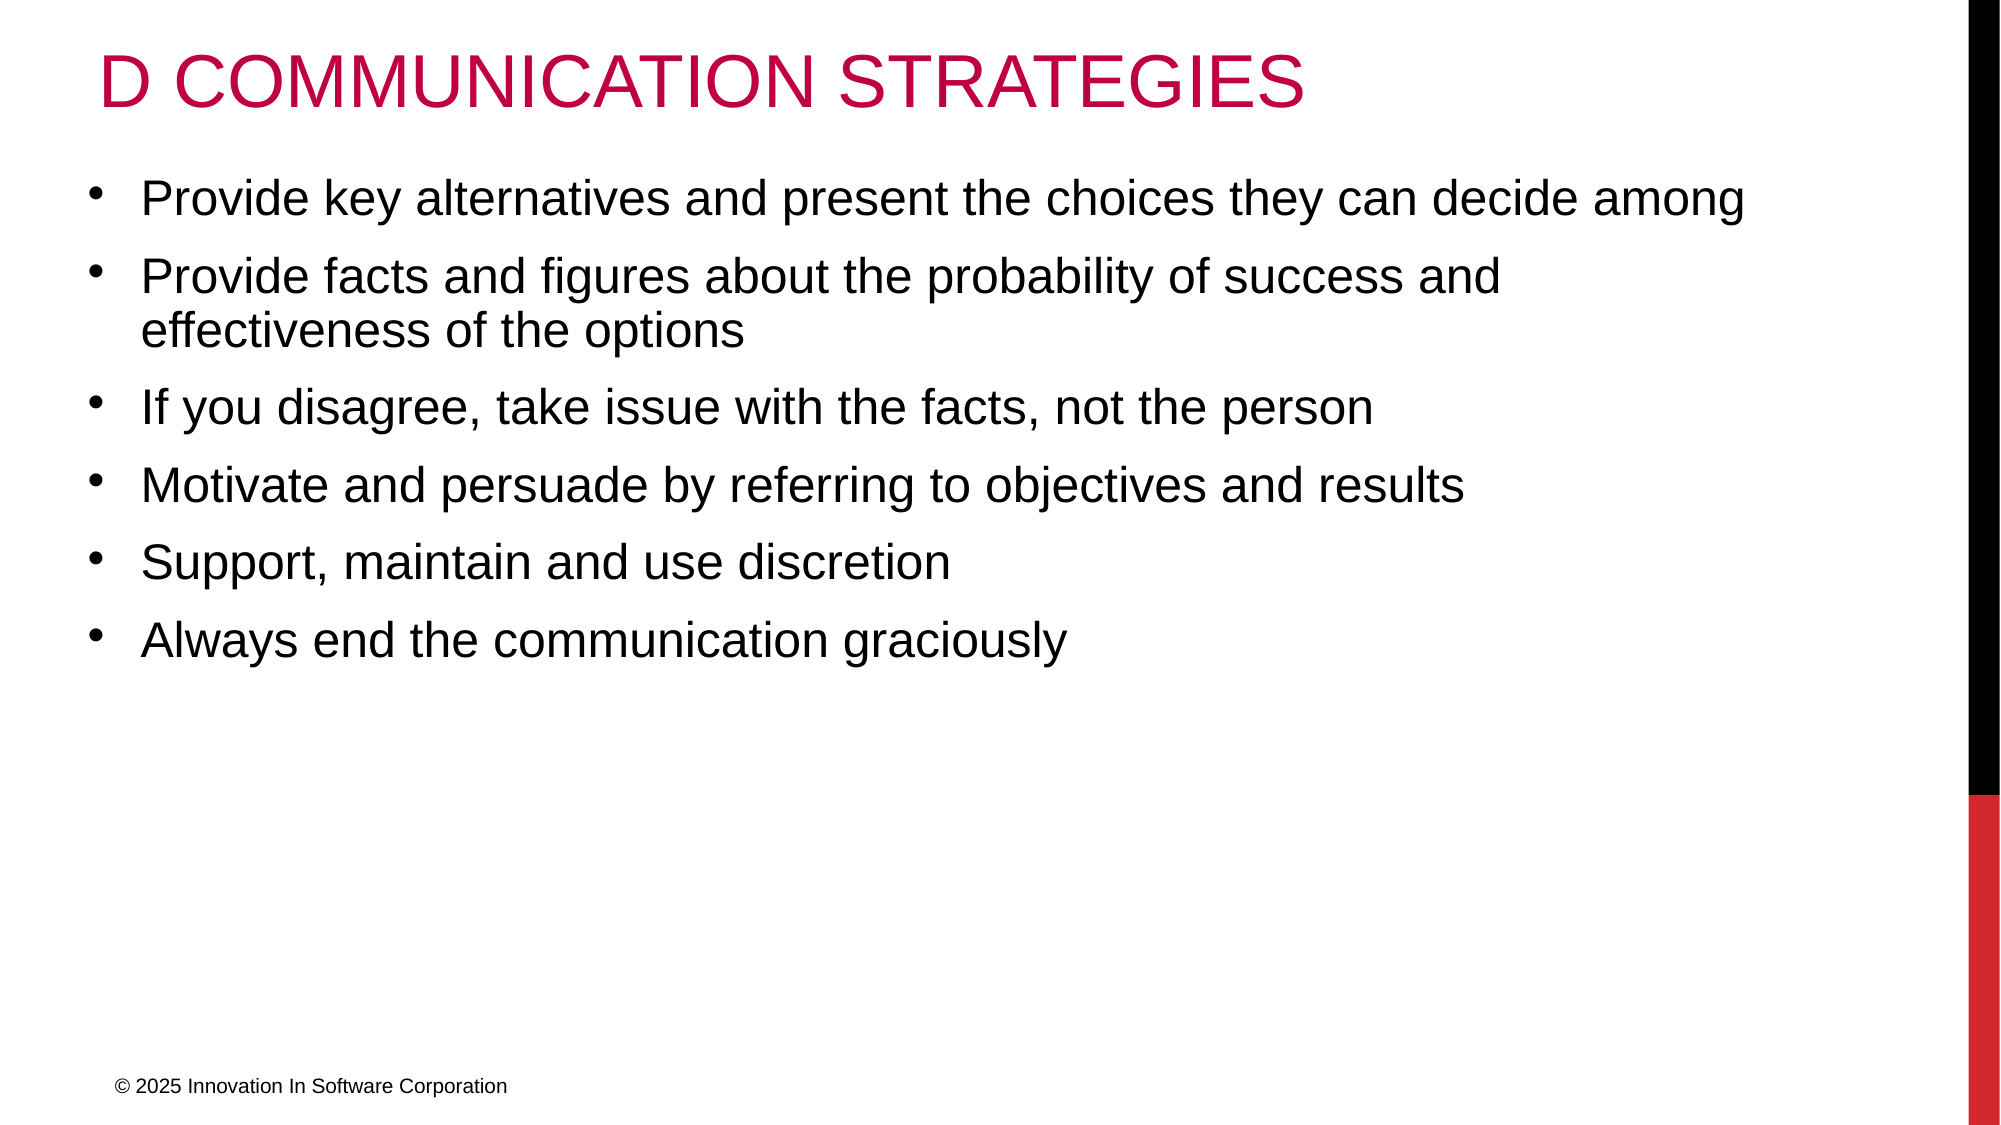

# D Communication Strategies
Provide key alternatives and present the choices they can decide among
Provide facts and figures about the probability of success and effectiveness of the options
If you disagree, take issue with the facts, not the person
Motivate and persuade by referring to objectives and results
Support, maintain and use discretion
Always end the communication graciously
© 2025 Innovation In Software Corporation